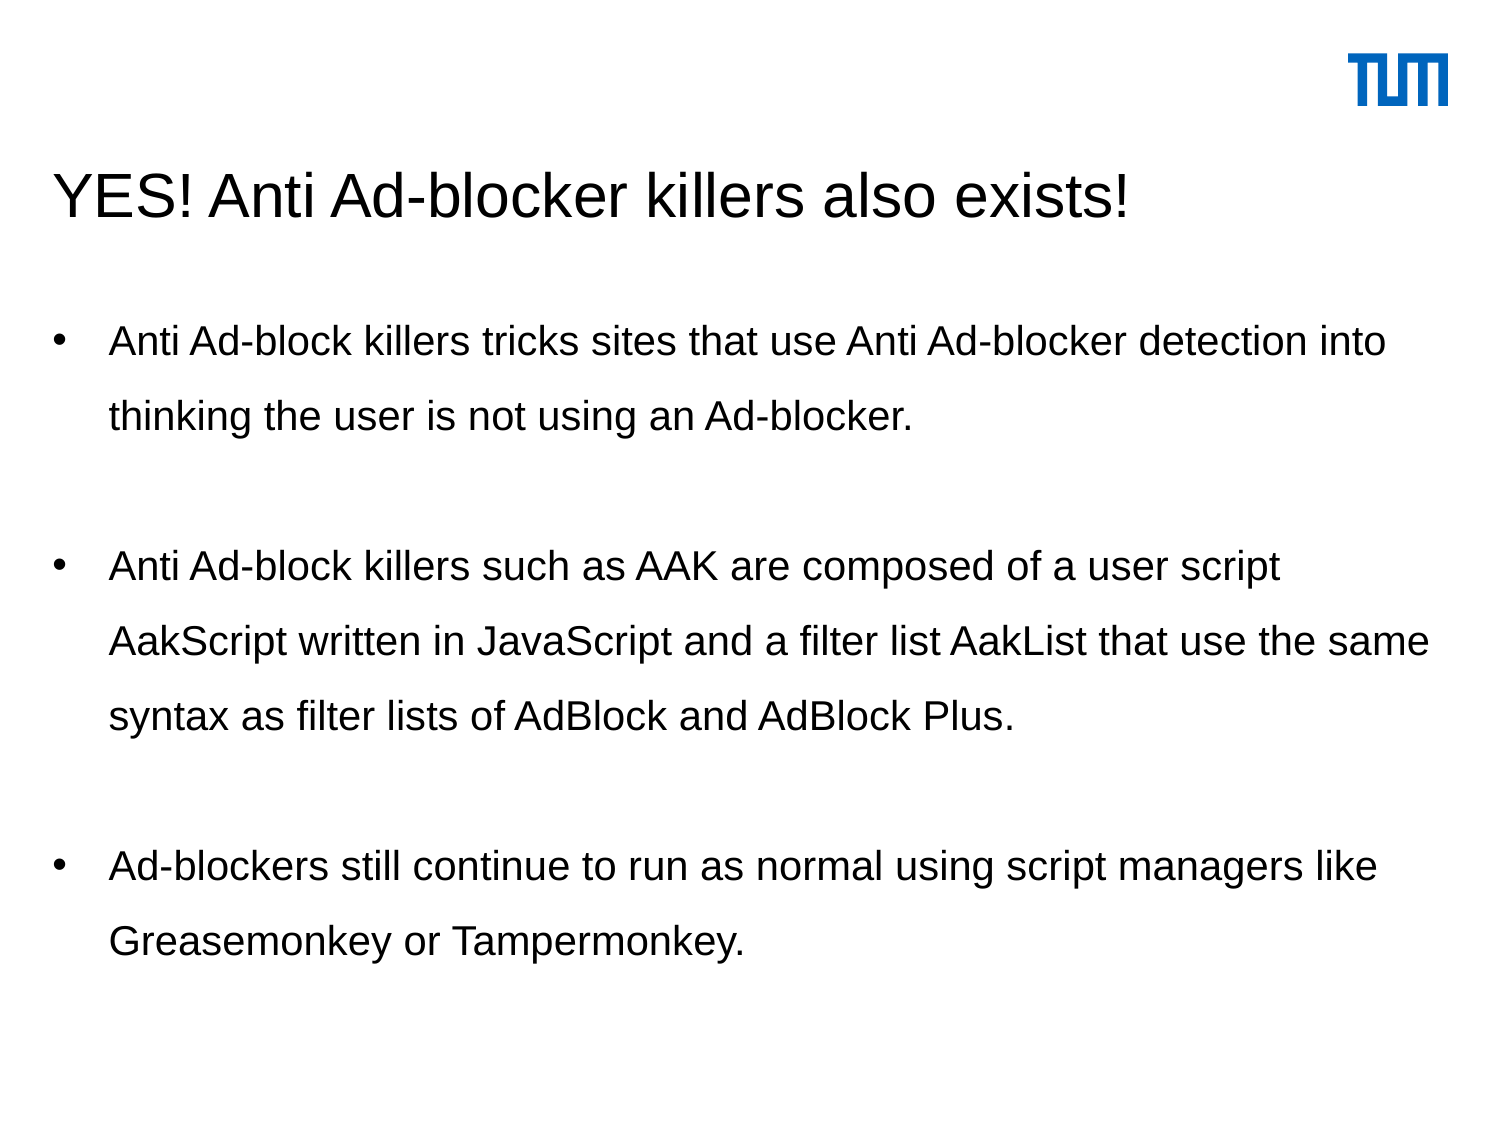

# YES! Anti Ad-blocker killers also exists!
Anti Ad-block killers tricks sites that use Anti Ad-blocker detection into thinking the user is not using an Ad-blocker.

Anti Ad-block killers such as AAK are composed of a user script AakScript written in JavaScript and a filter list AakList that use the same syntax as filter lists of AdBlock and AdBlock Plus.

Ad-blockers still continue to run as normal using script managers like Greasemonkey or Tampermonkey.